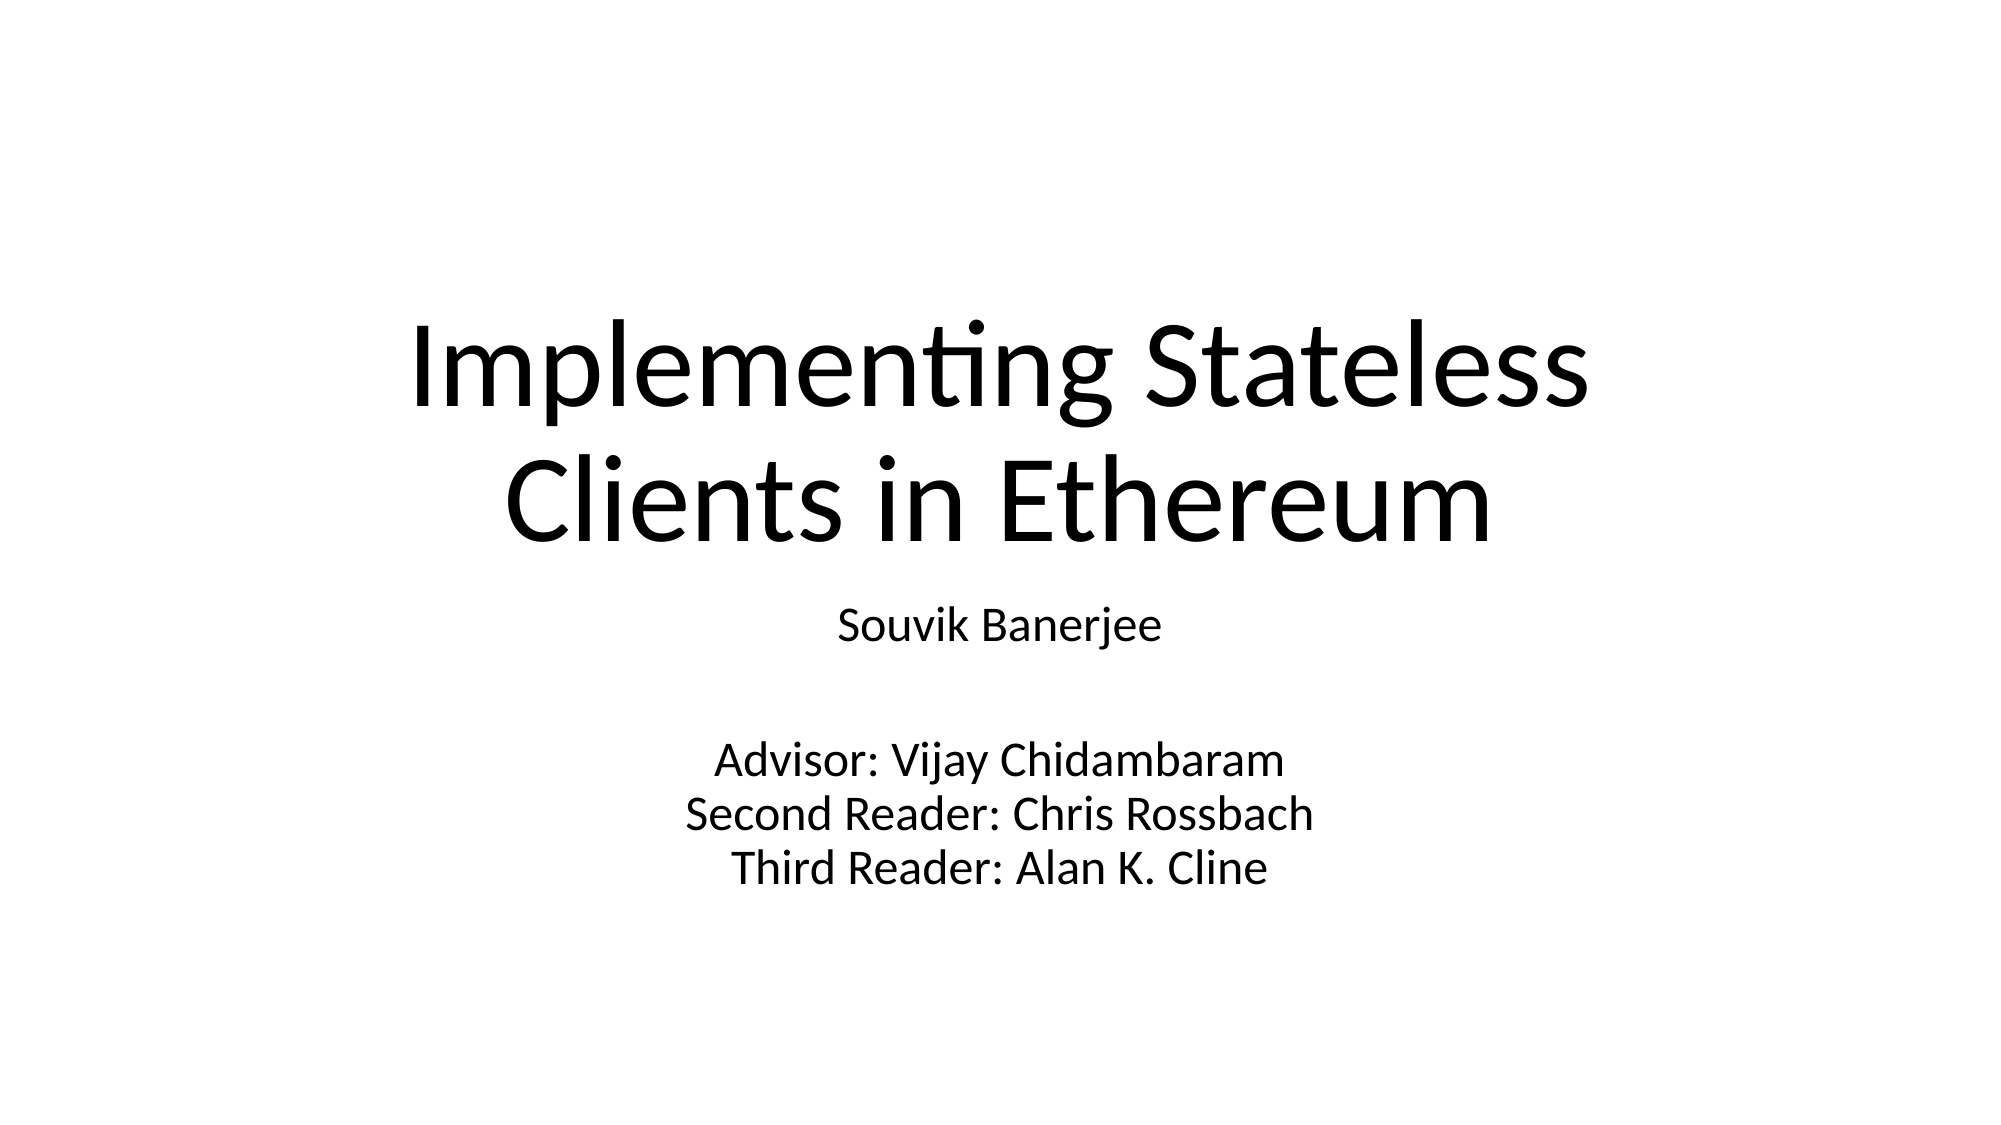

# Implementing Stateless Clients in Ethereum
Souvik Banerjee
Advisor: Vijay Chidambaram
Second Reader: Chris Rossbach
Third Reader: Alan K. Cline